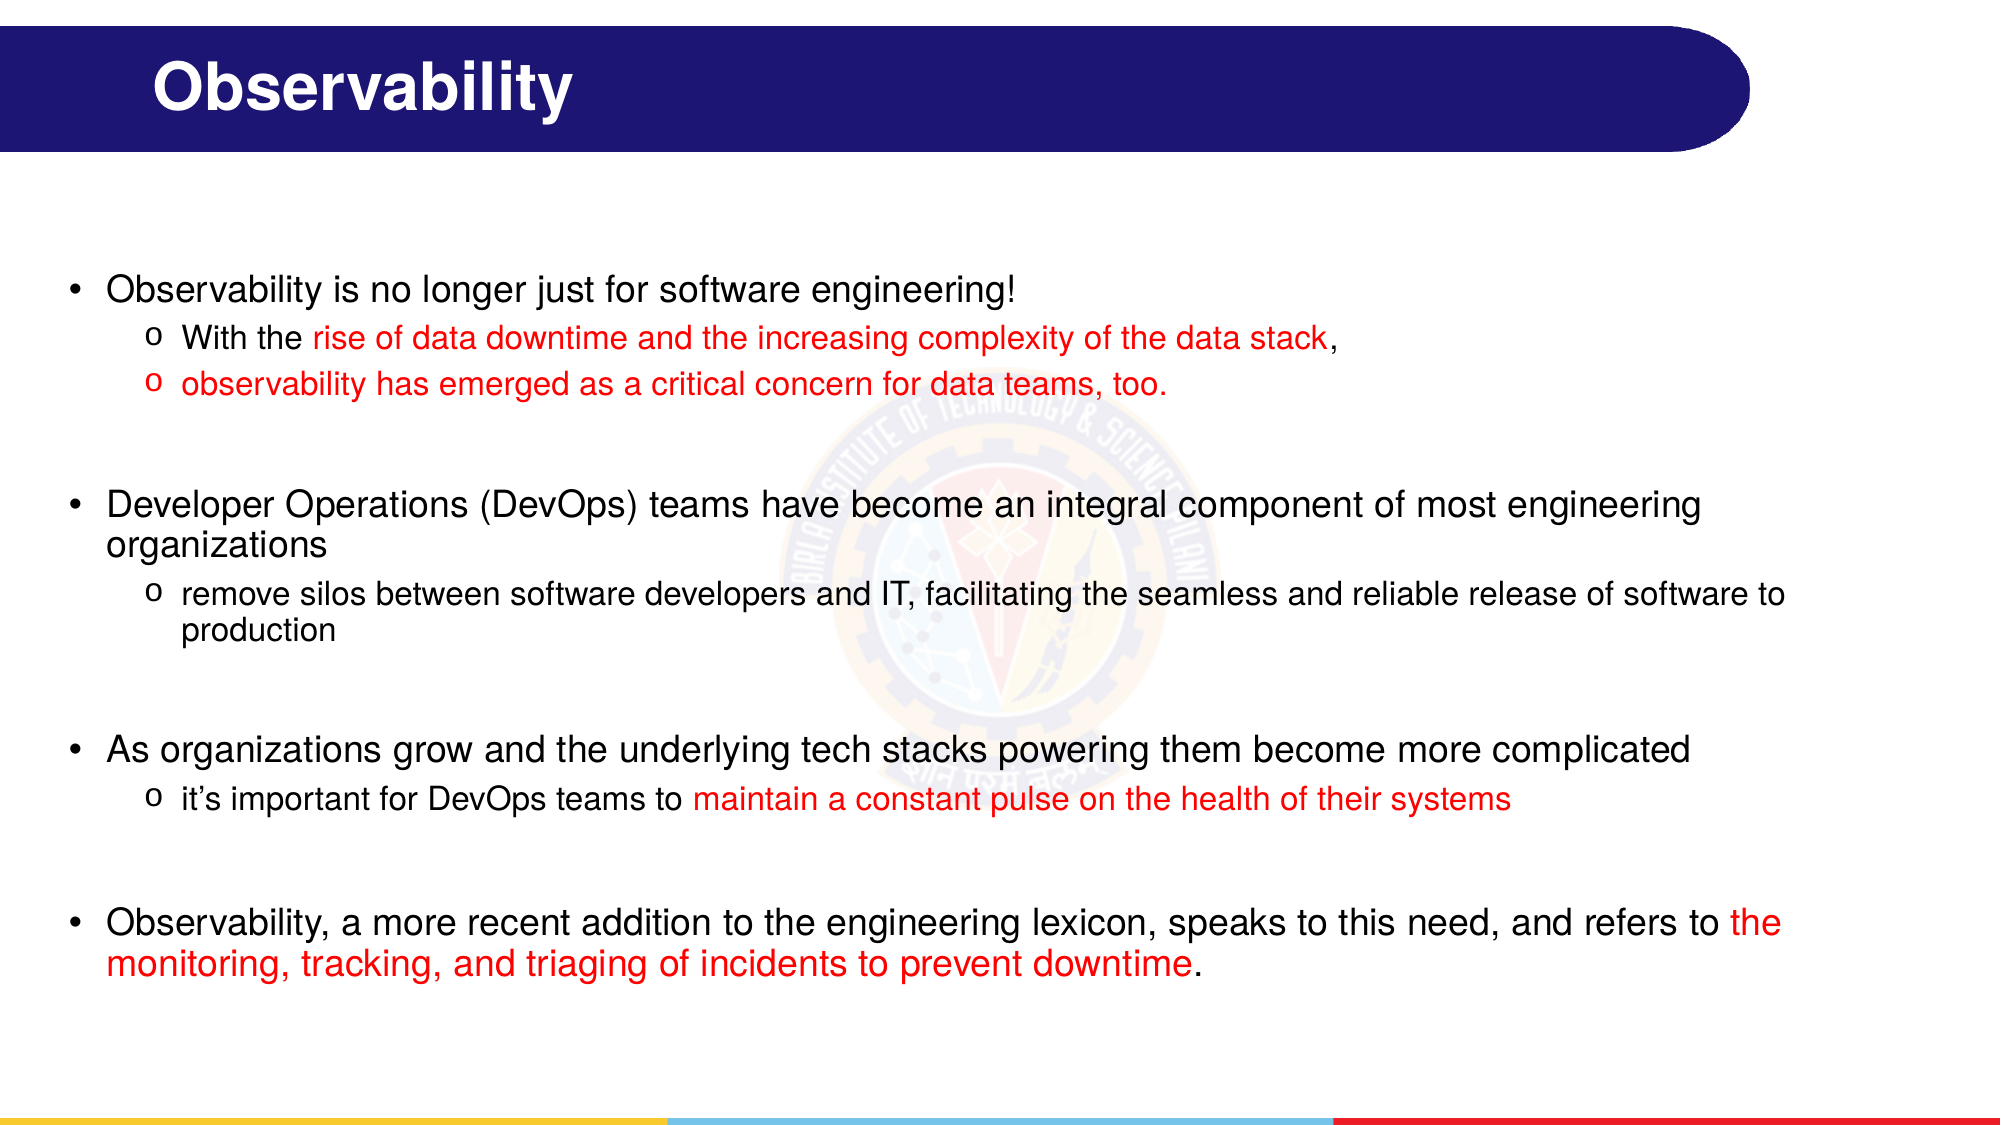

# Observability

Observability is no longer just for software engineering!
With the rise of data downtime and the increasing complexity of the data stack,
observability has emerged as a critical concern for data teams, too.

Developer Operations (DevOps) teams have become an integral component of most engineering organizations
remove silos between software developers and IT, facilitating the seamless and reliable release of software to production

As organizations grow and the underlying tech stacks powering them become more complicated
it’s important for DevOps teams to maintain a constant pulse on the health of their systems

Observability, a more recent addition to the engineering lexicon, speaks to this need, and refers to the monitoring, tracking, and triaging of incidents to prevent downtime.